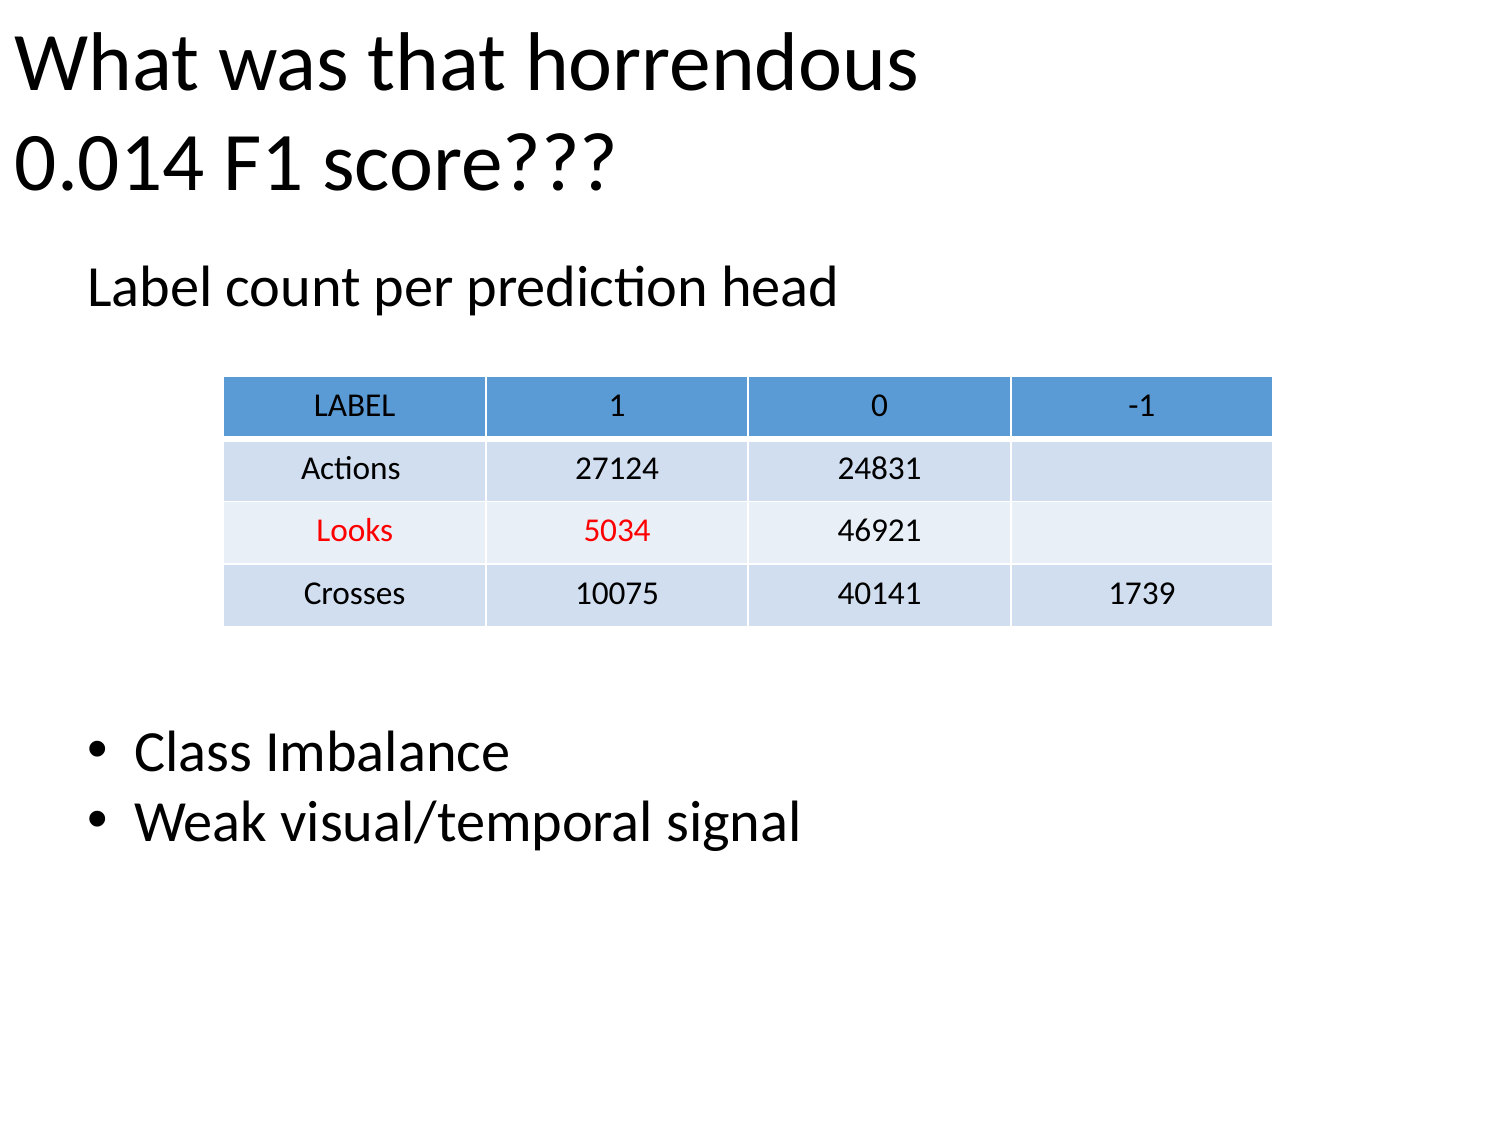

What was that horrendous 0.014 F1 score???
Label count per prediction head
| LABEL | 1 | 0 | -1 |
| --- | --- | --- | --- |
| Actions | 27124 | 24831 |  |
| Looks | 5034 | 46921 |  |
| Crosses | 10075 | 40141 | 1739 |
Class Imbalance
Weak visual/temporal signal